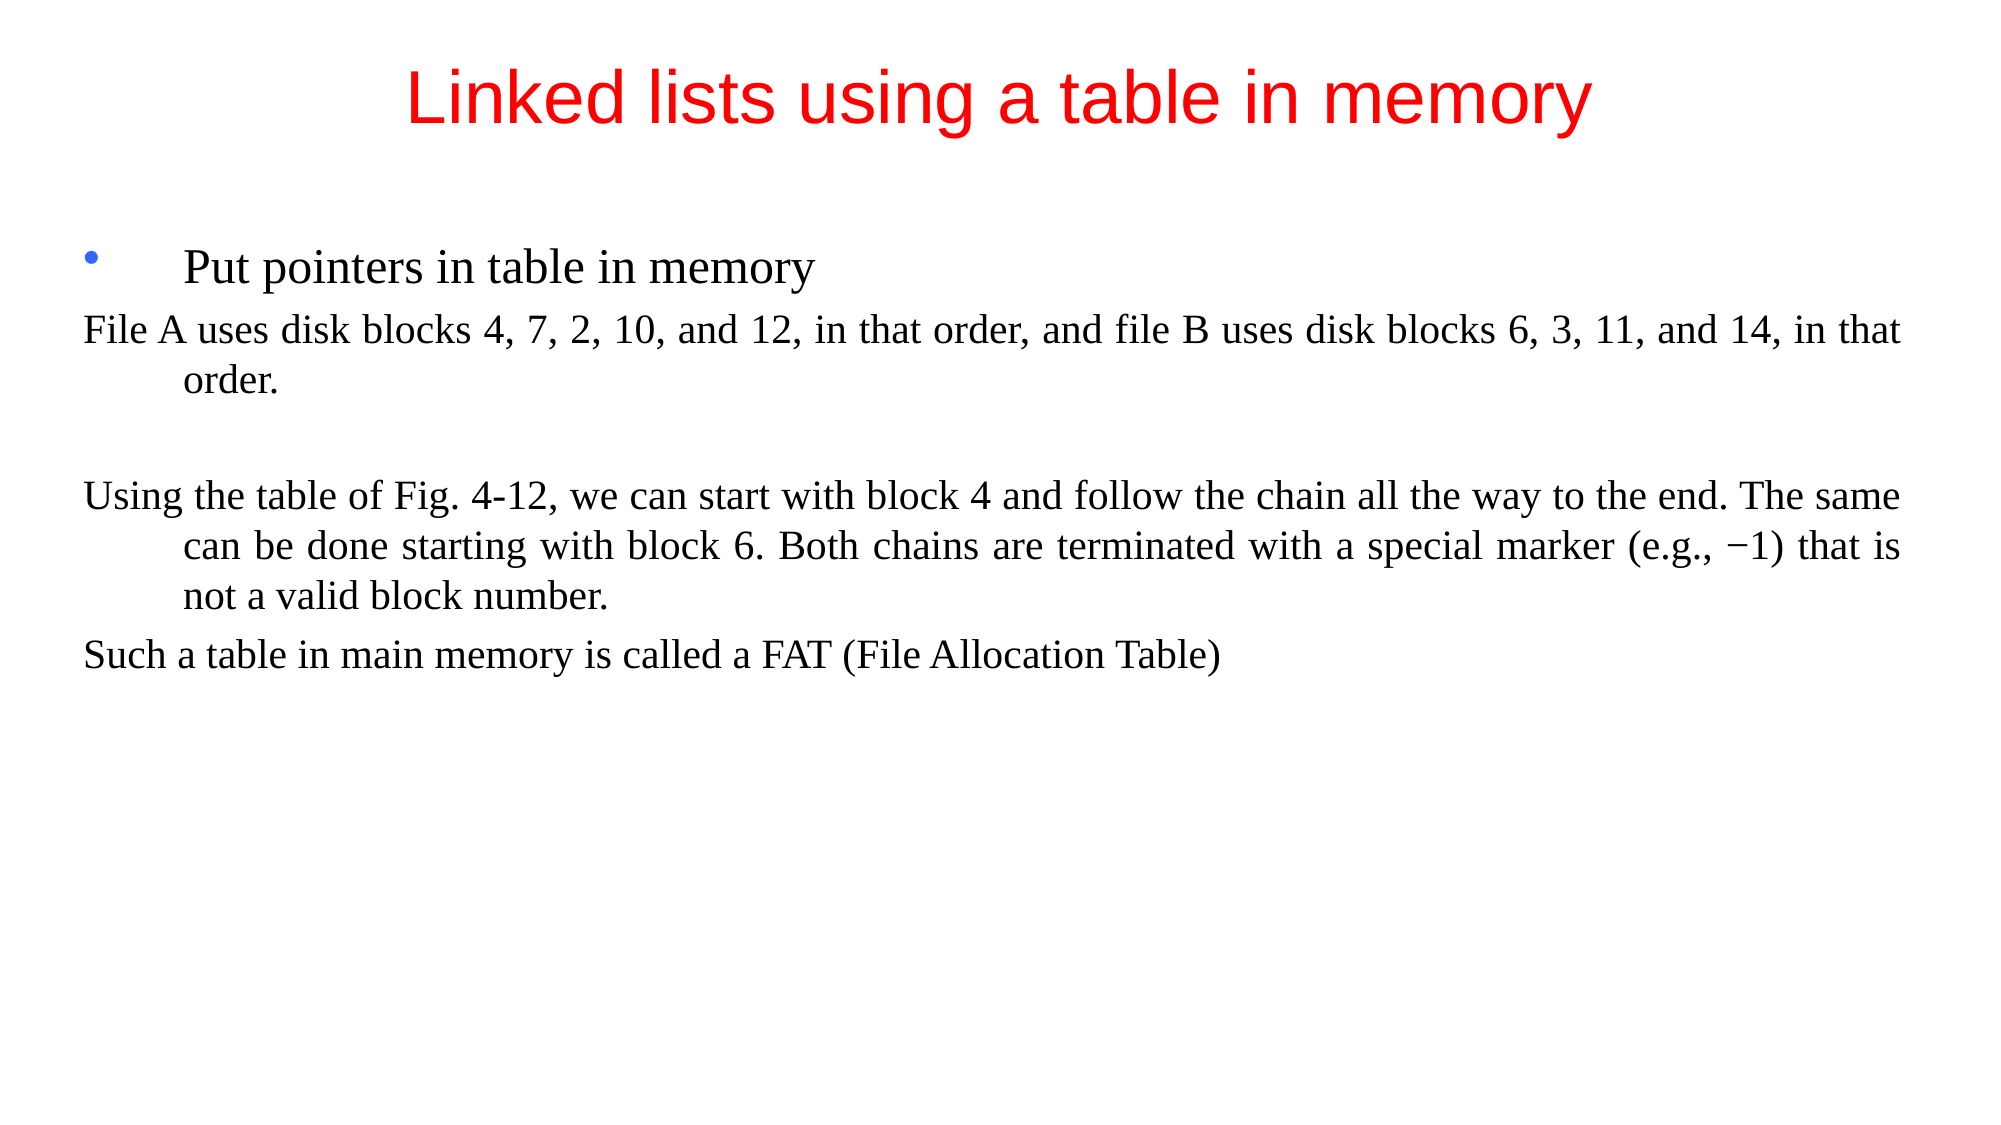

Linked lists using a table in memory

Put pointers in table in memory
File A uses disk blocks 4, 7, 2, 10, and 12, in that order, and file B uses disk blocks 6, 3, 11, and 14, in that order.

Using the table of Fig. 4-12, we can start with block 4 and follow the chain all the way to the end. The same can be done starting with block 6. Both chains are terminated with a special marker (e.g., −1) that is not a valid block number.
Such a table in main memory is called a FAT (File Allocation Table)